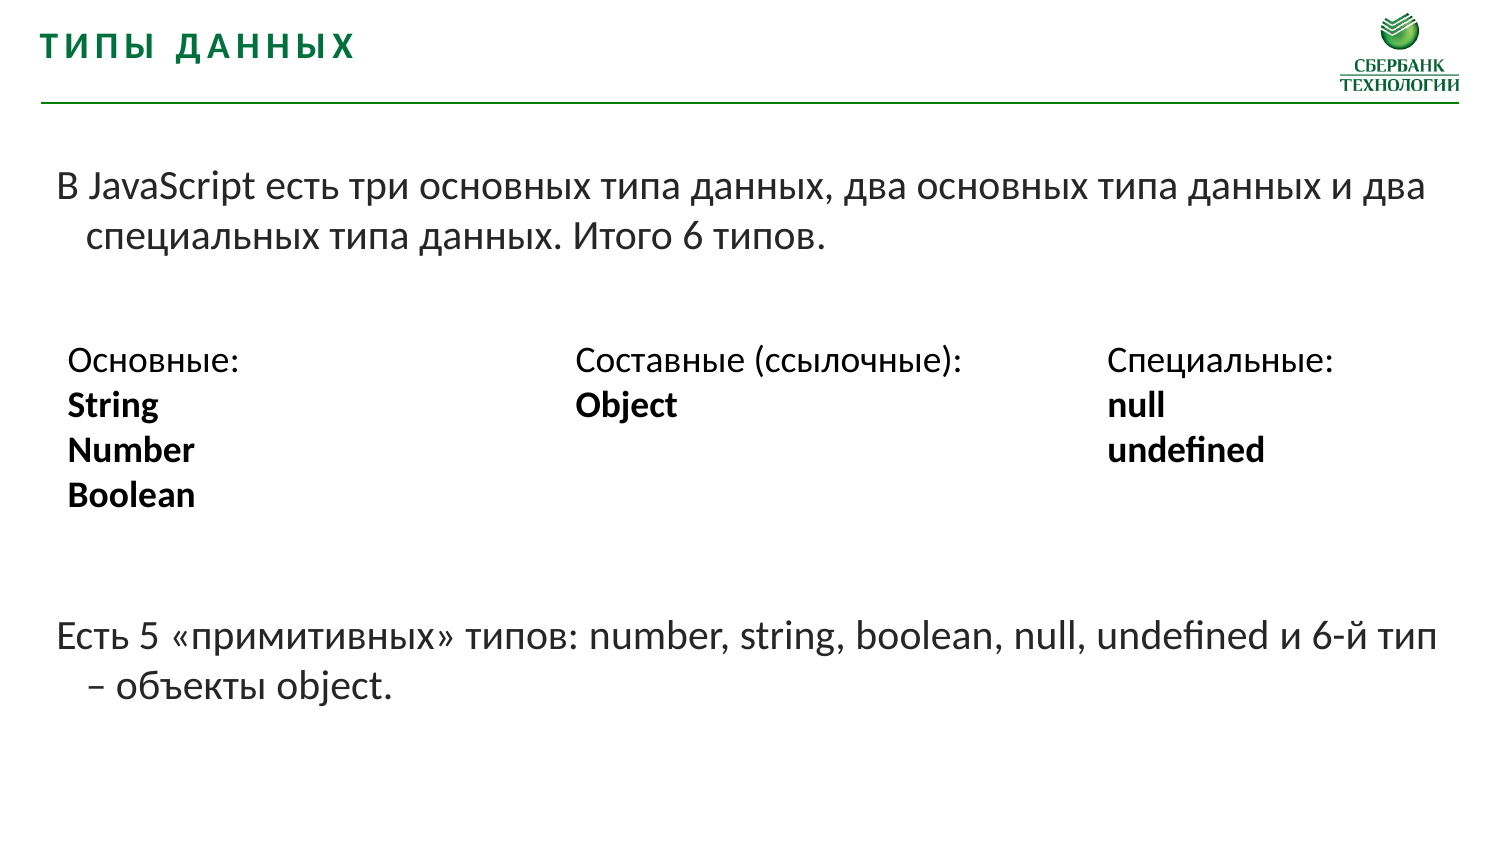

Типы данных
В JavaScript есть три основных типа данных, два основных типа данных и два специальных типа данных. Итого 6 типов.

Есть 5 «примитивных» типов: number, string, boolean, null, undefined и 6-й тип – объекты object.
Основные:
String
Number
Boolean
Составные (ссылочные):
Object
Специальные:
null
undefined